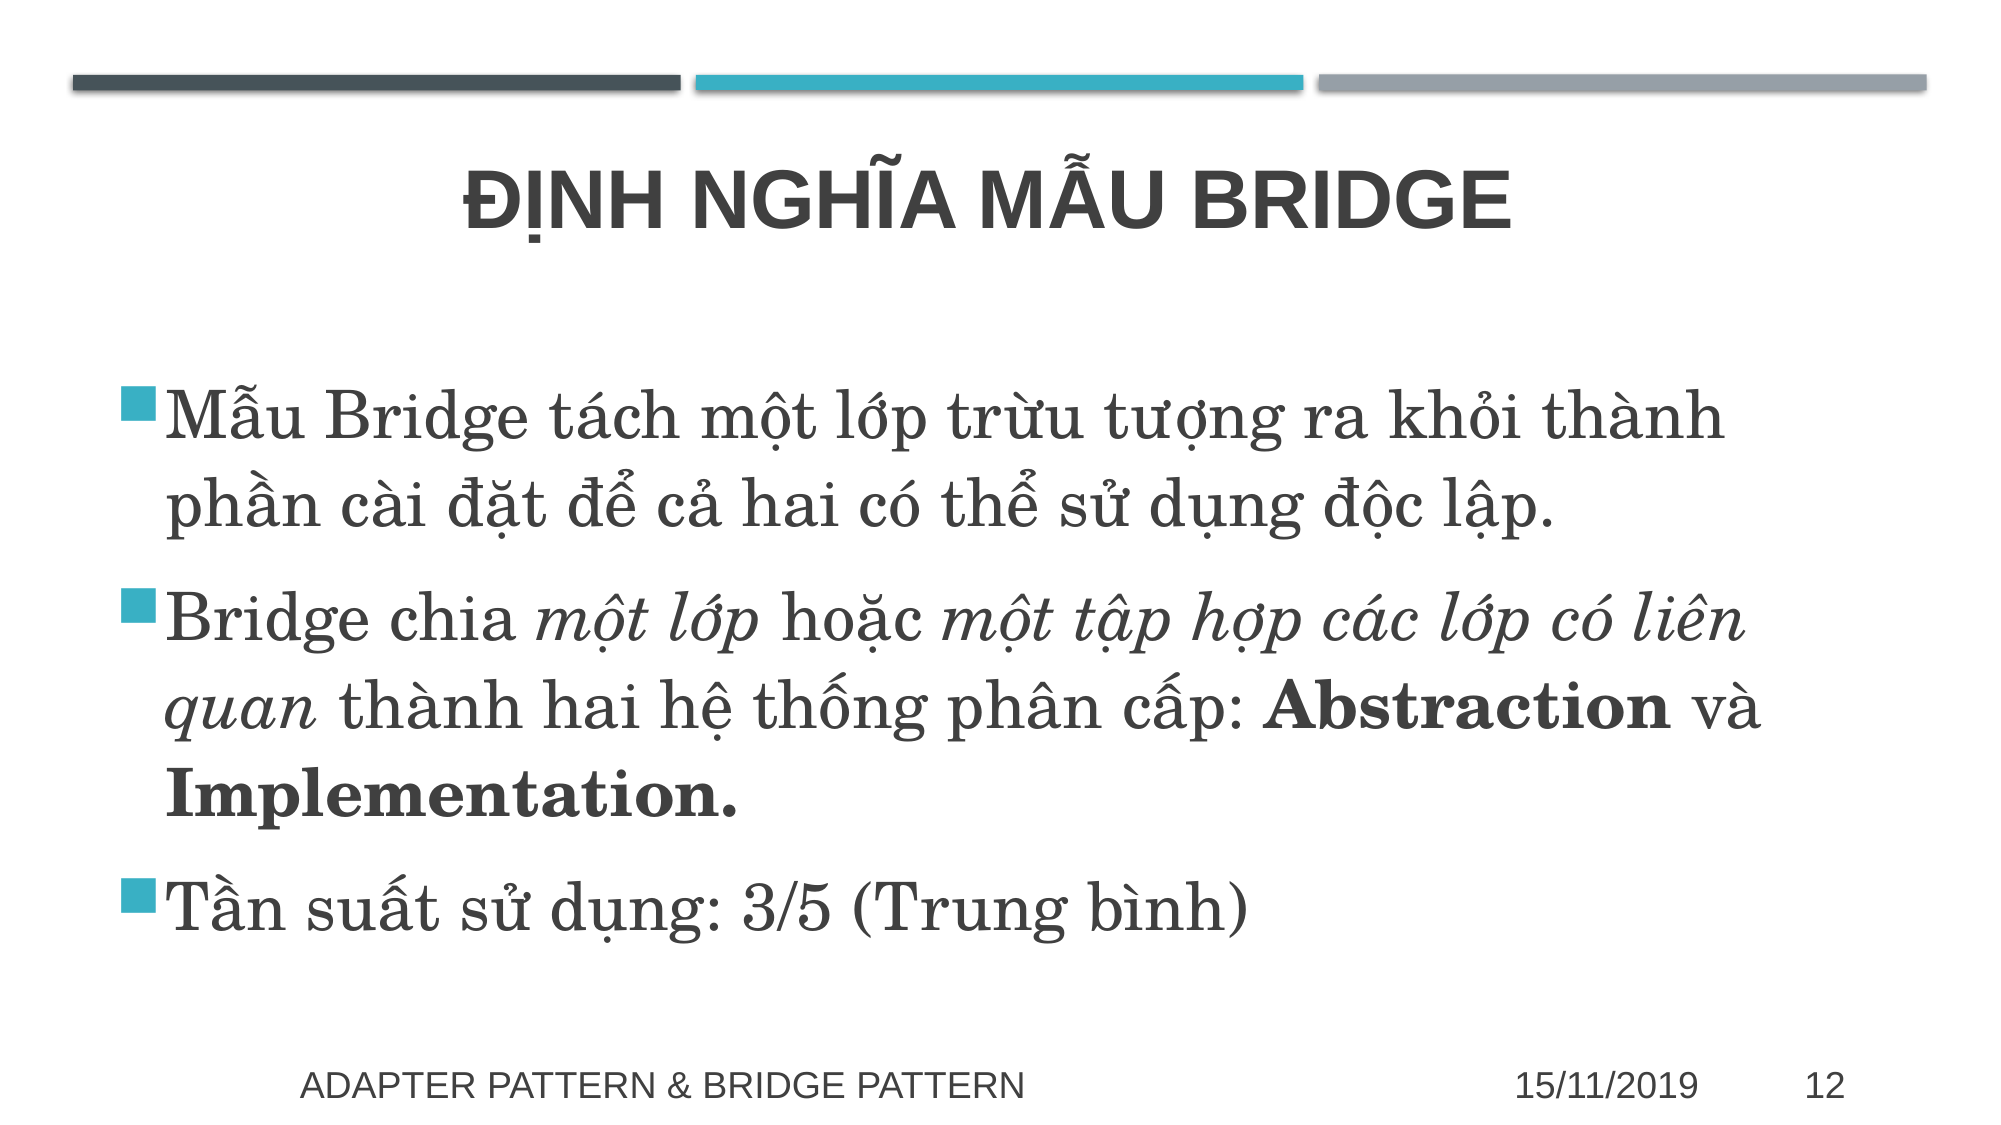

# định nghĩa mẫu bridge
Mẫu Bridge tách một lớp trừu tượng ra khỏi thành phần cài đặt để cả hai có thể sử dụng độc lập.
Bridge chia một lớp hoặc một tập hợp các lớp có liên quan thành hai hệ thống phân cấp: Abstraction và Implementation.
Tần suất sử dụng: 3/5 (Trung bình)
Adapter pattern & bridge pattern
15/11/2019
12